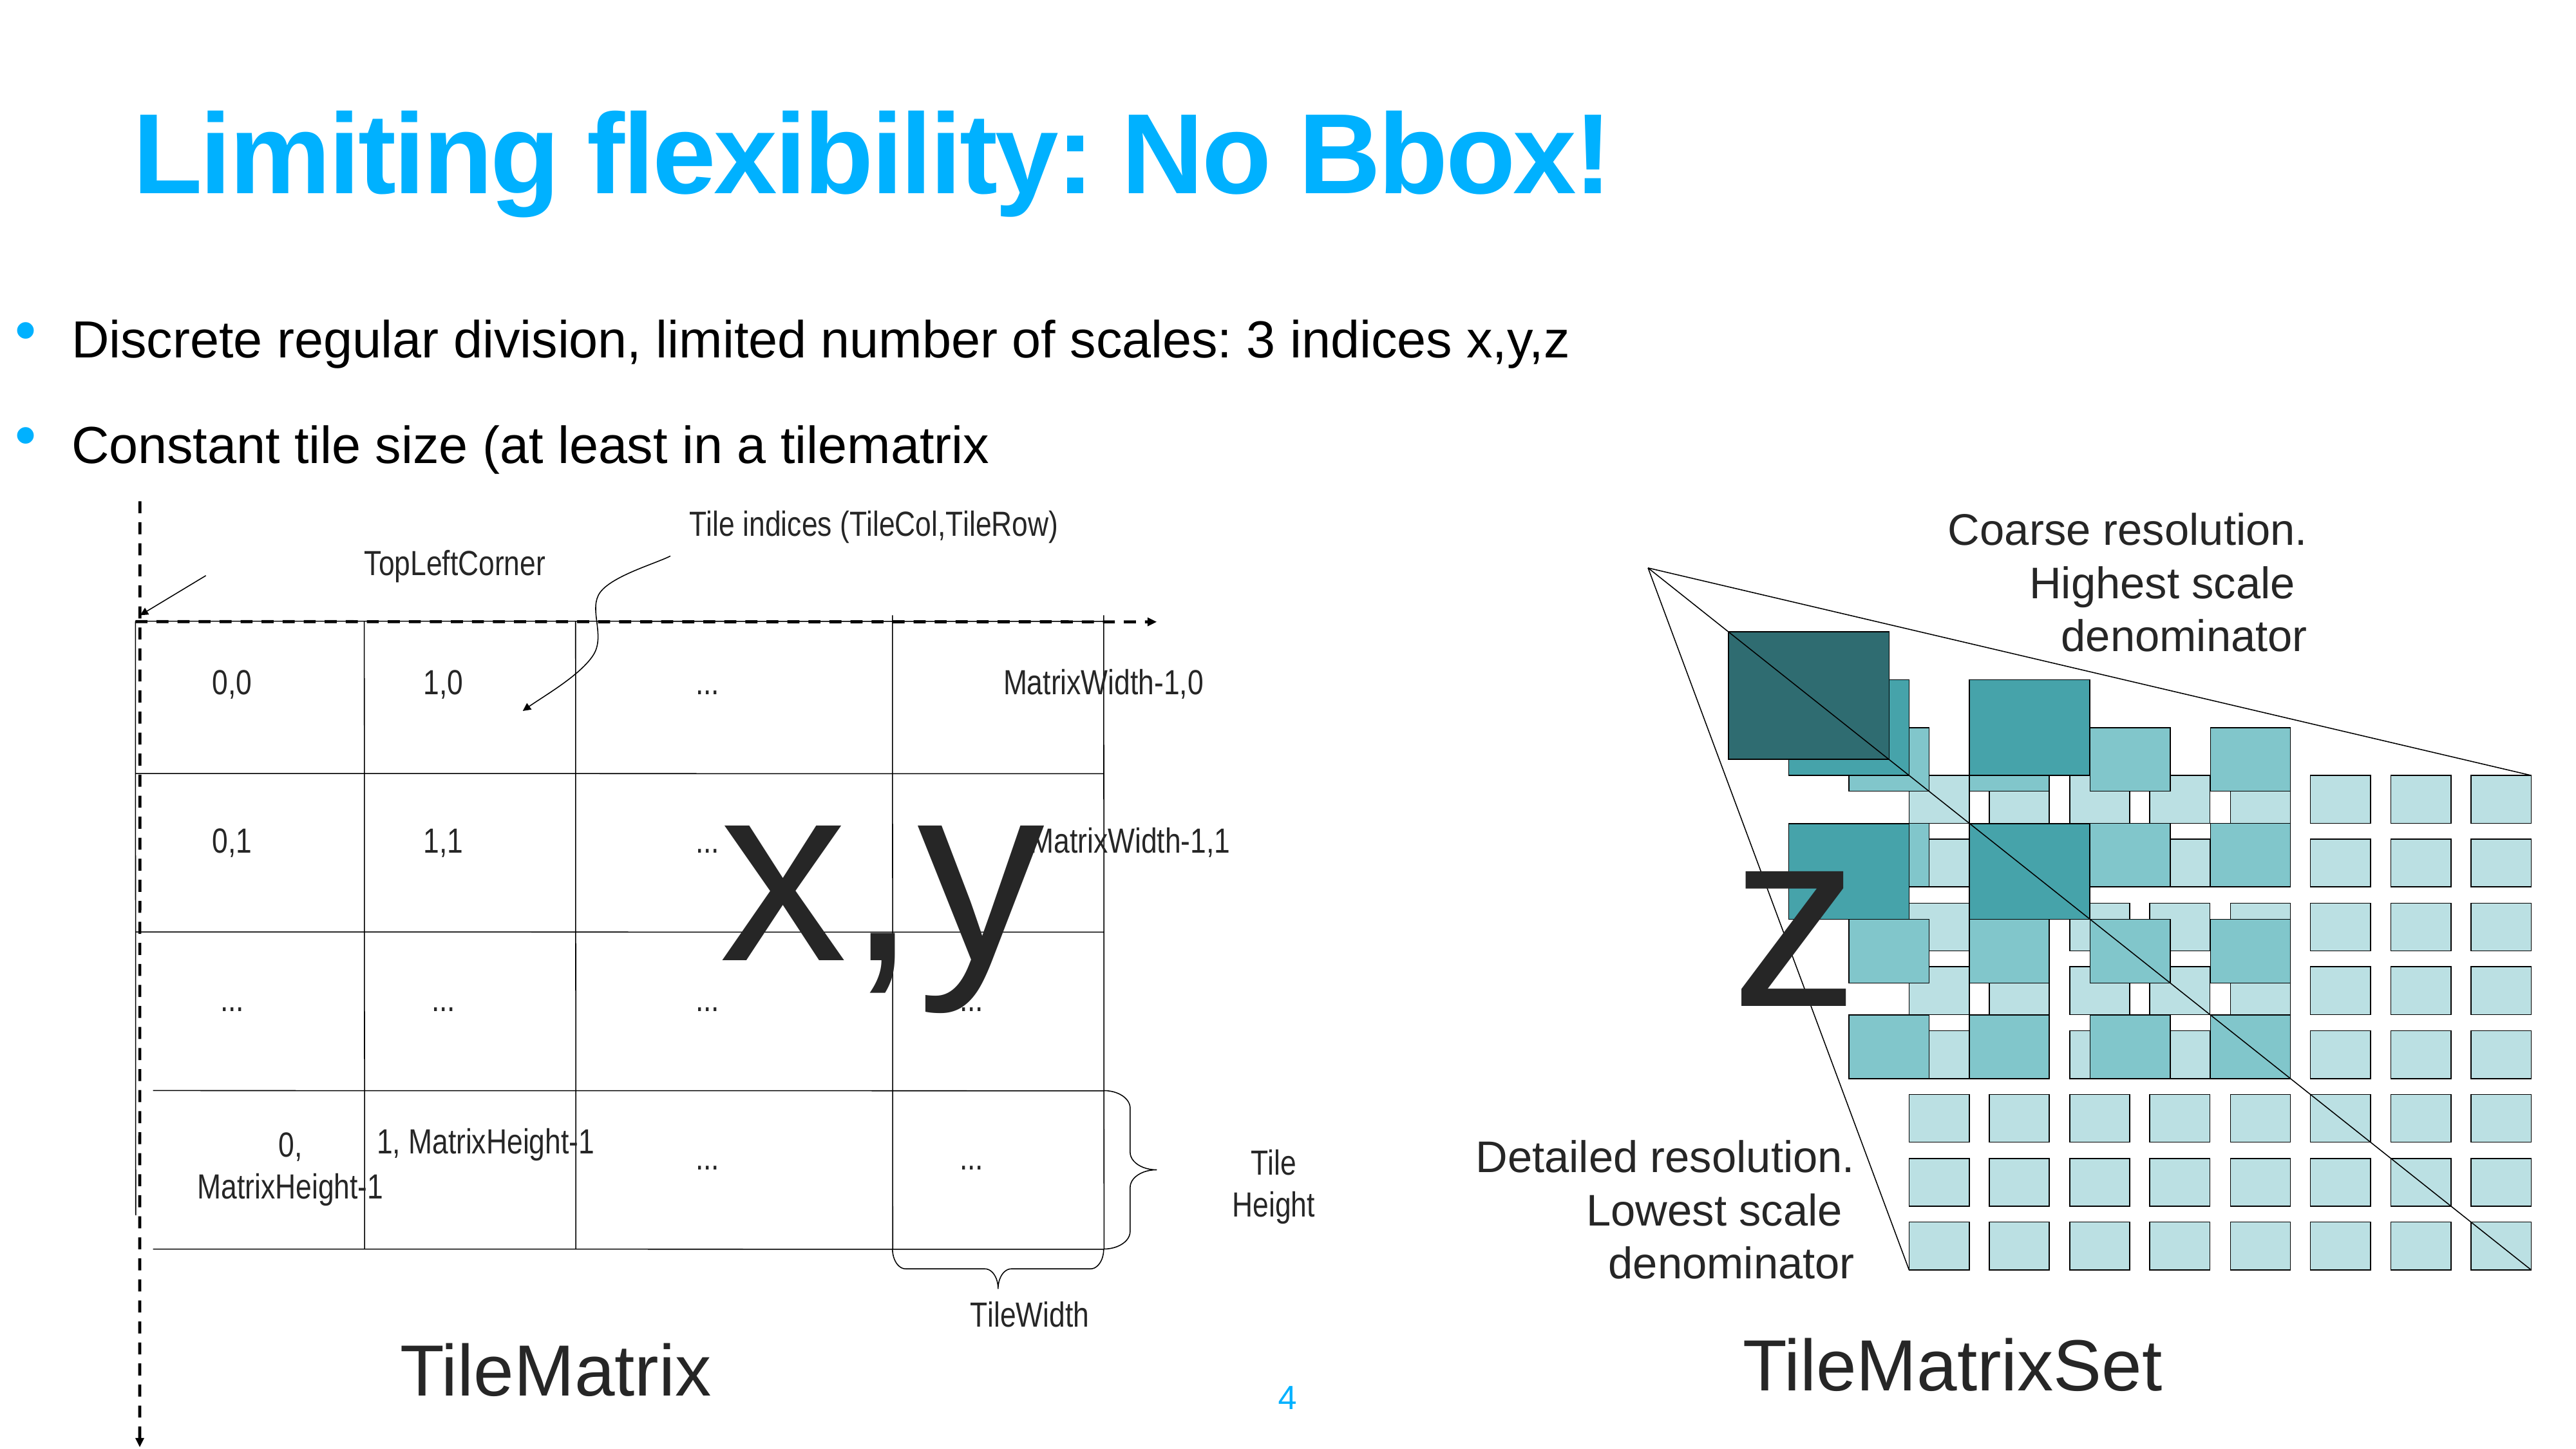

# Limiting flexibility: No Bbox!
Discrete regular division, limited number of scales: 3 indices x,y,z
Constant tile size (at least in a tilematrix
Tile indices (TileCol,TileRow)
Coarse resolution.
Highest scale
denominator
TopLeftCorner

0,0
1,0
...
MatrixWidth-1,0

0,1
1,1
...
MatrixWidth-1,1

...
...
...
...

1, Matrix‌Height-1
0,
Matrix‌Height-1
Detailed resolution.
Lowest scale
denominator
...
...
Tile
Height

TileWidth
x,y
z
TileMatrixSet
TileMatrix
4